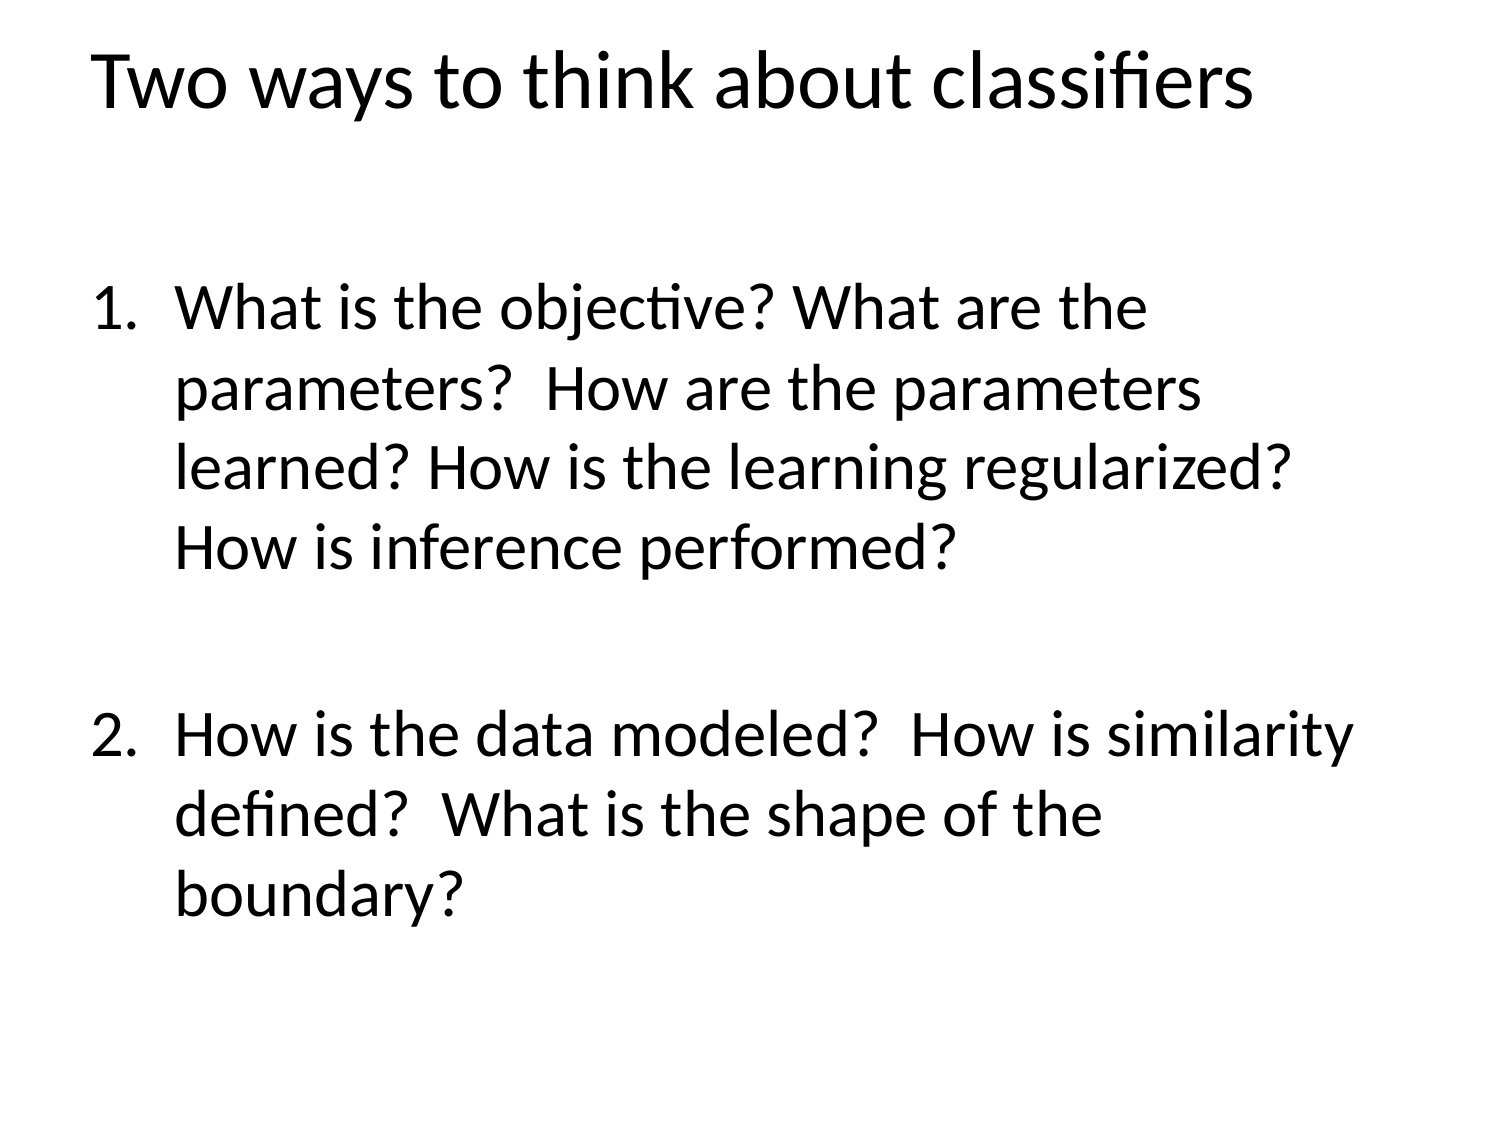

# Two ways to think about classifiers

What is the objective? What are the parameters?  How are the parameters learned? How is the learning regularized?  How is inference performed?

How is the data modeled?  How is similarity defined?  What is the shape of the boundary?